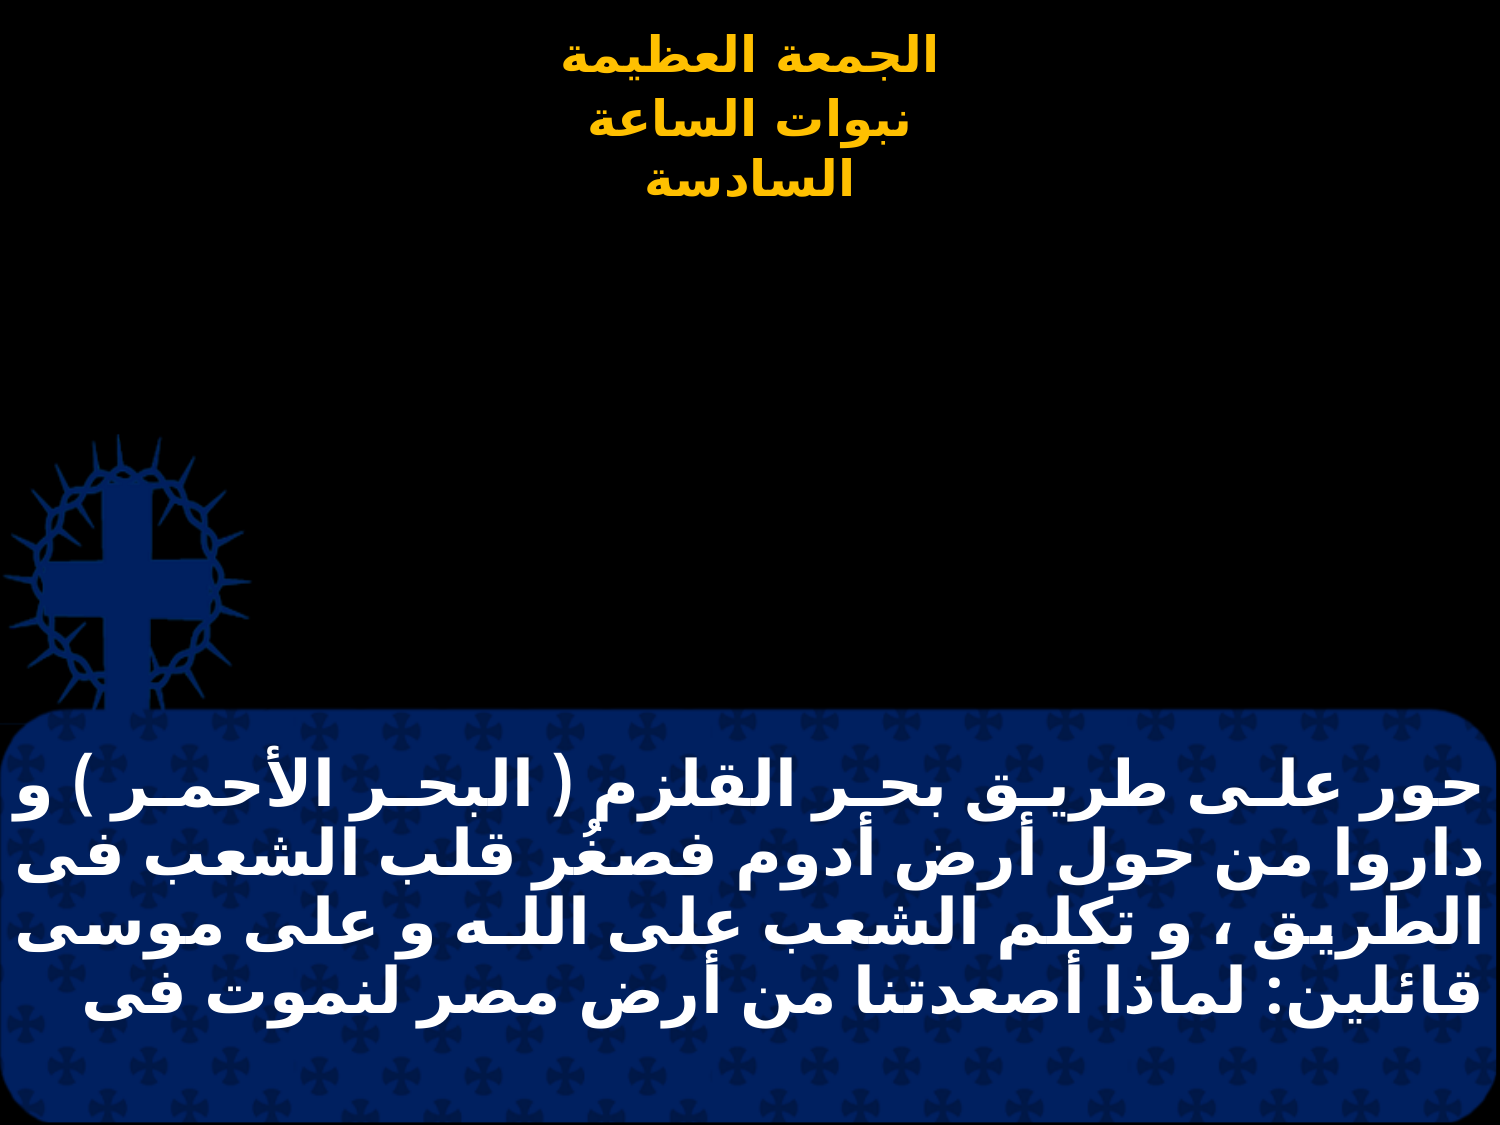

# حور على طريق بحر القلزم ( البحر الأحمر ) و داروا من حول أرض أدوم فصغُر قلب الشعب فى الطريق ، و تكلم الشعب على اللـه و على موسى قائلين: لماذا أصعدتنا من أرض مصر لنموت فى